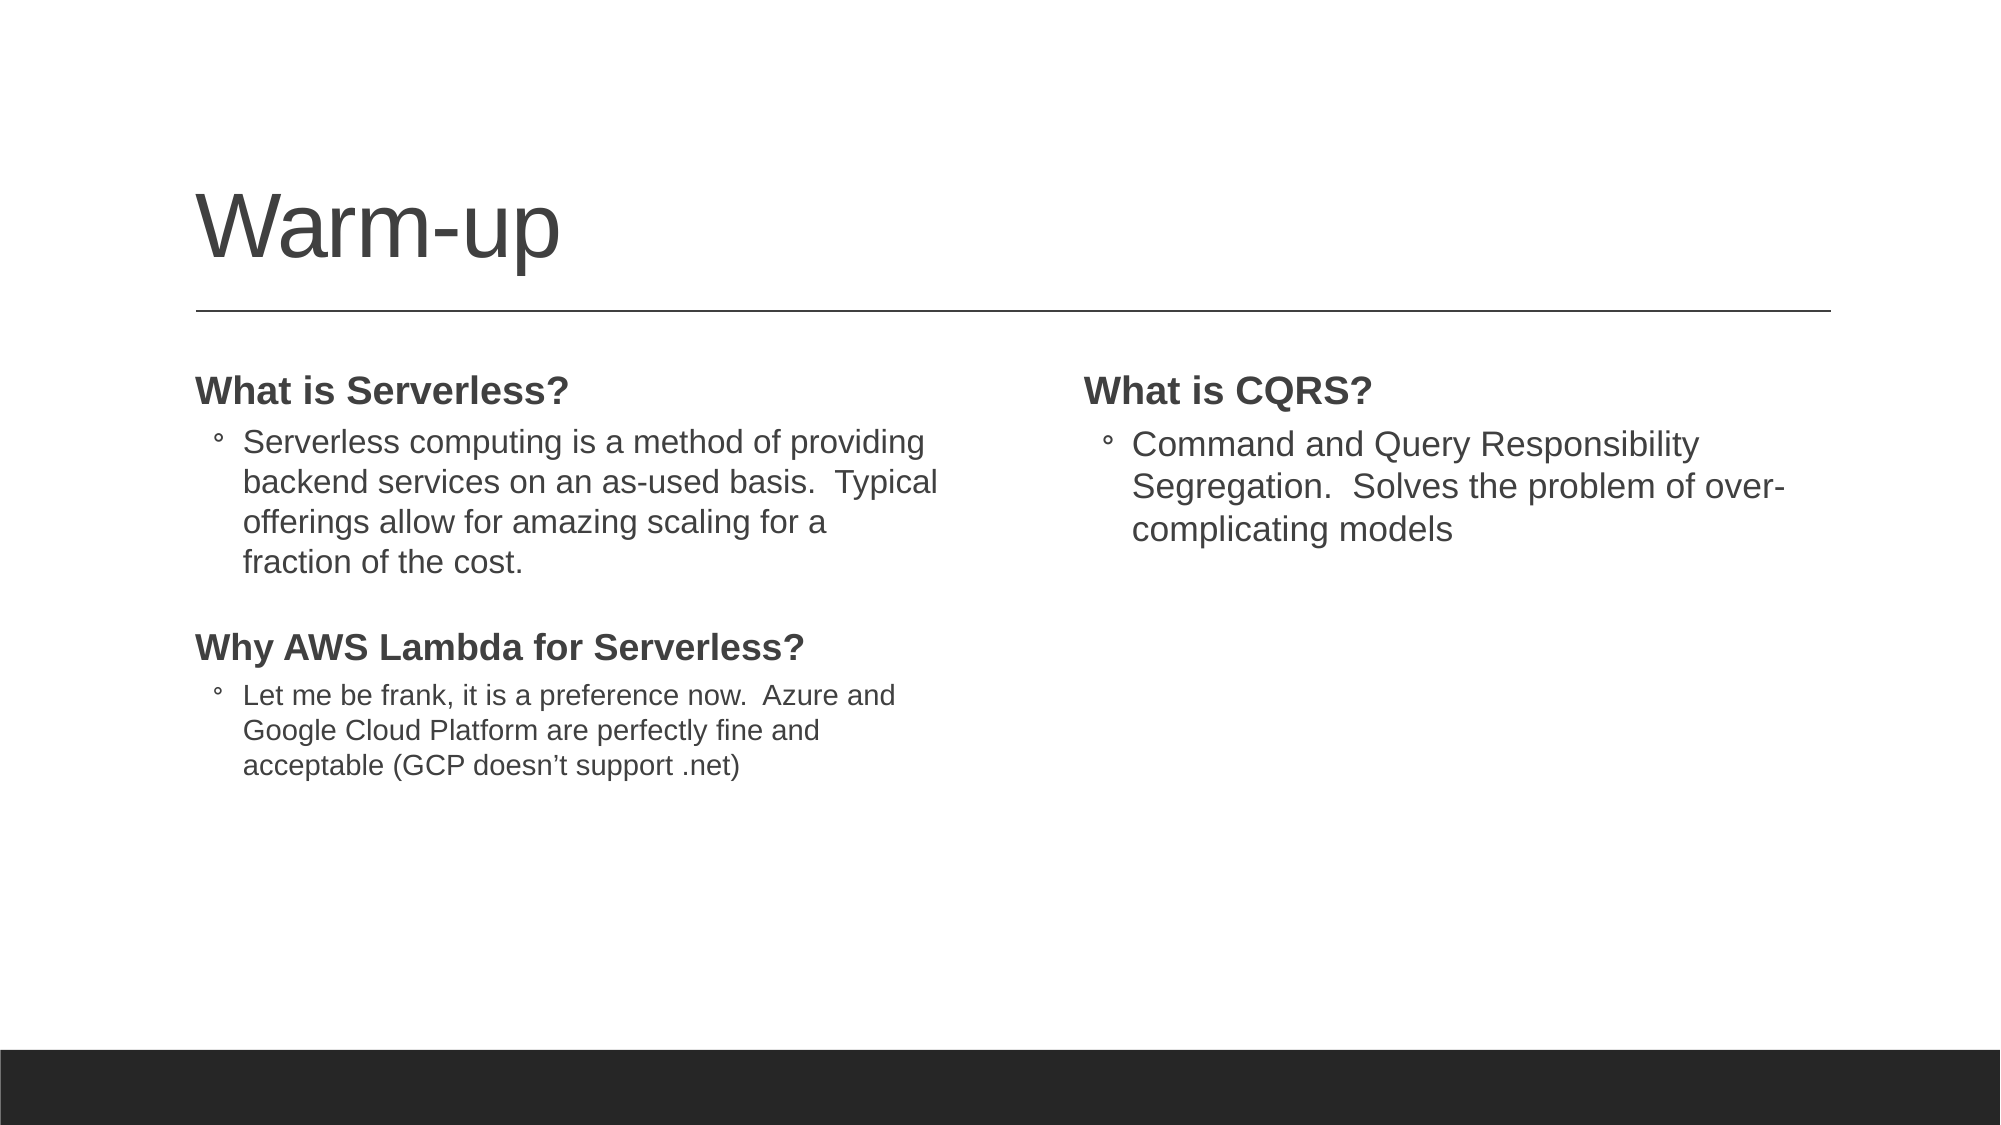

# Warm-up
What is Serverless?
Serverless computing is a method of providing backend services on an as-used basis.  Typical offerings allow for amazing scaling for a fraction of the cost.
Why AWS Lambda for Serverless?
Let me be frank, it is a preference now.  Azure and Google Cloud Platform are perfectly fine and acceptable (GCP doesn’t support .net)
What is CQRS?
Command and Query Responsibility Segregation.  Solves the problem of over-complicating models